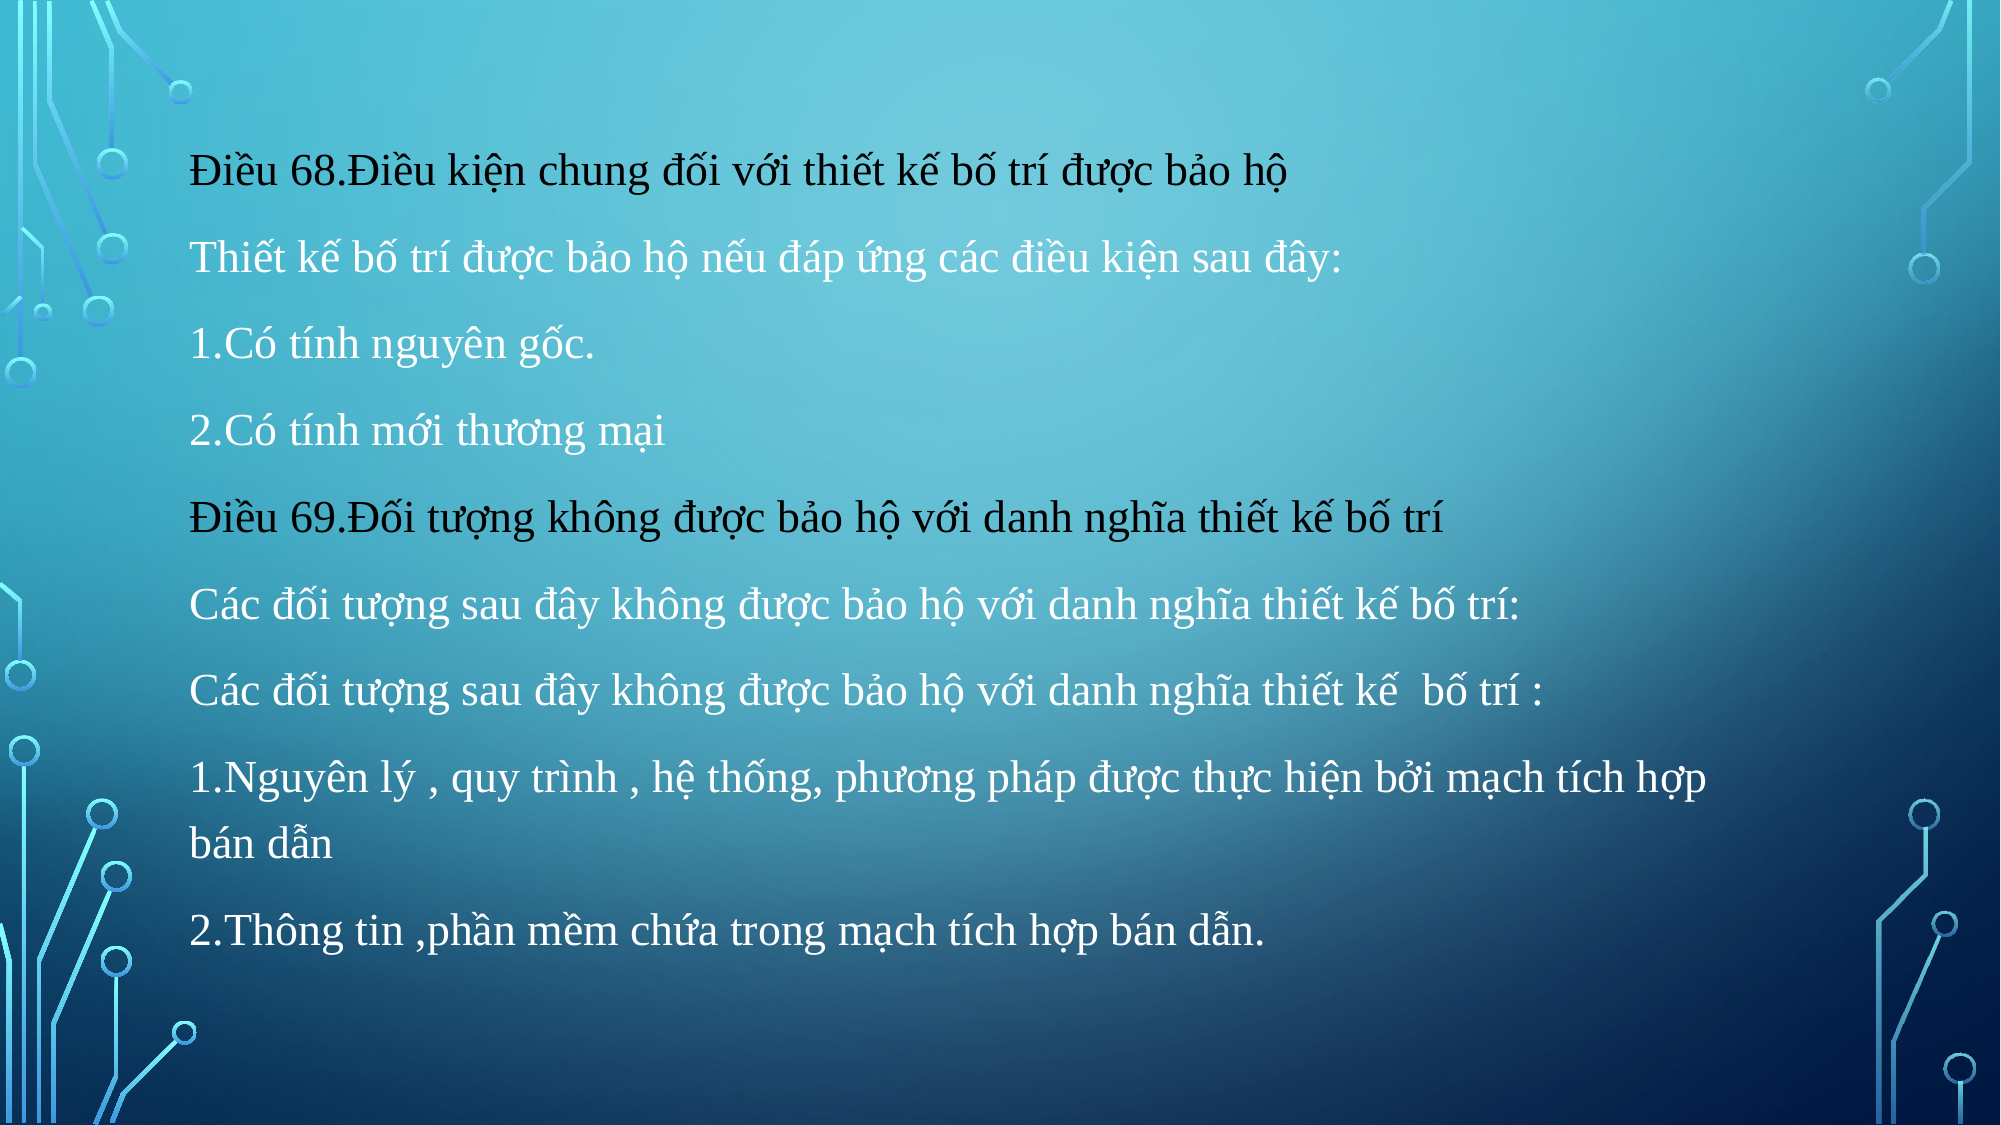

Điều 68.Điều kiện chung đối với thiết kế bố trí được bảo hộ
Thiết kế bố trí được bảo hộ nếu đáp ứng các điều kiện sau đây:
1.Có tính nguyên gốc.
2.Có tính mới thương mại
Điều 69.Đối tượng không được bảo hộ với danh nghĩa thiết kế bố trí
Các đối tượng sau đây không được bảo hộ với danh nghĩa thiết kế bố trí:
Các đối tượng sau đây không được bảo hộ với danh nghĩa thiết kế  bố trí :
1.Nguyên lý , quy trình , hệ thống, phương pháp được thực hiện bởi mạch tích hợp bán dẫn
2.Thông tin ,phần mềm chứa trong mạch tích hợp bán dẫn.